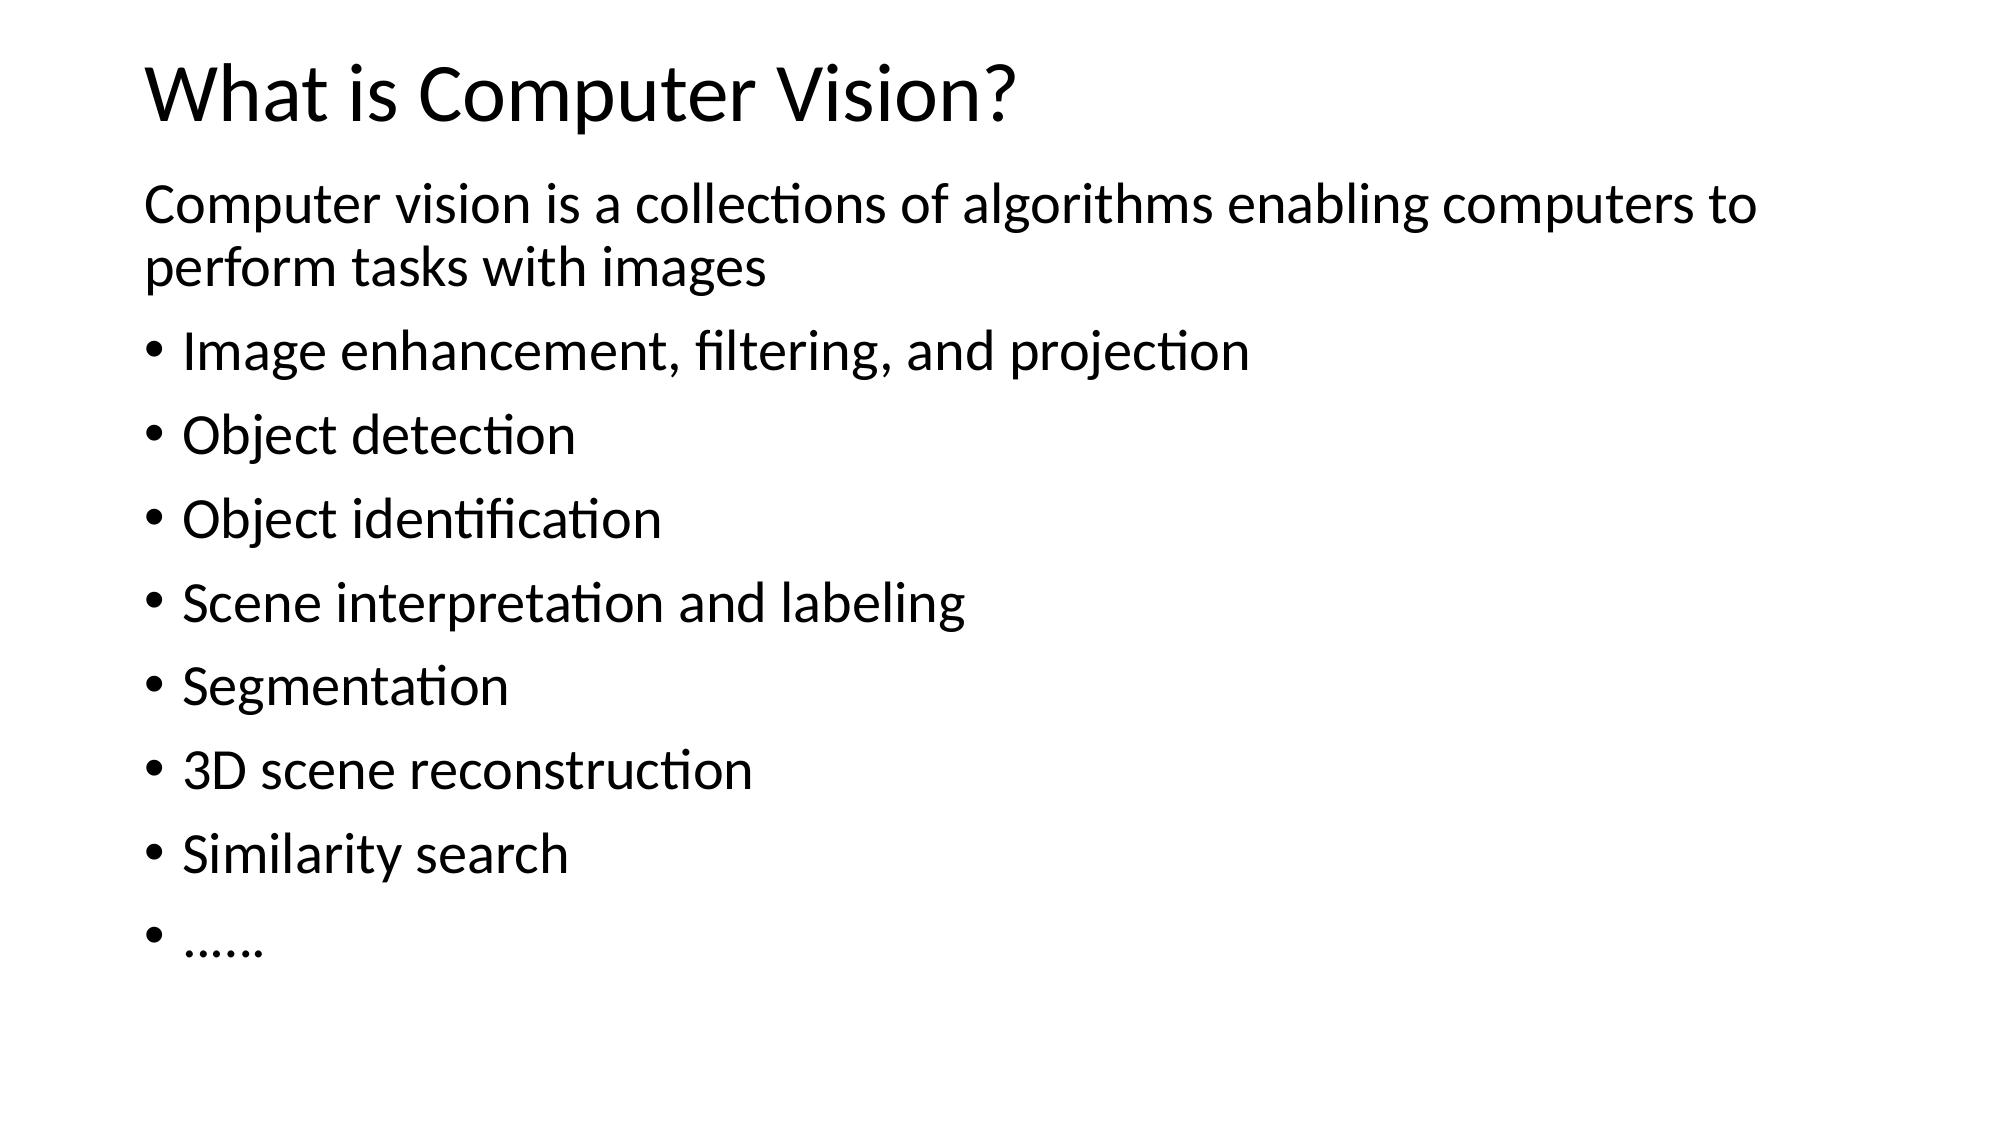

# What is Computer Vision?
Computer vision is a collections of algorithms enabling computers to perform tasks with images
Image enhancement, filtering, and projection
Object detection
Object identification
Scene interpretation and labeling
Segmentation
3D scene reconstruction
Similarity search
..….